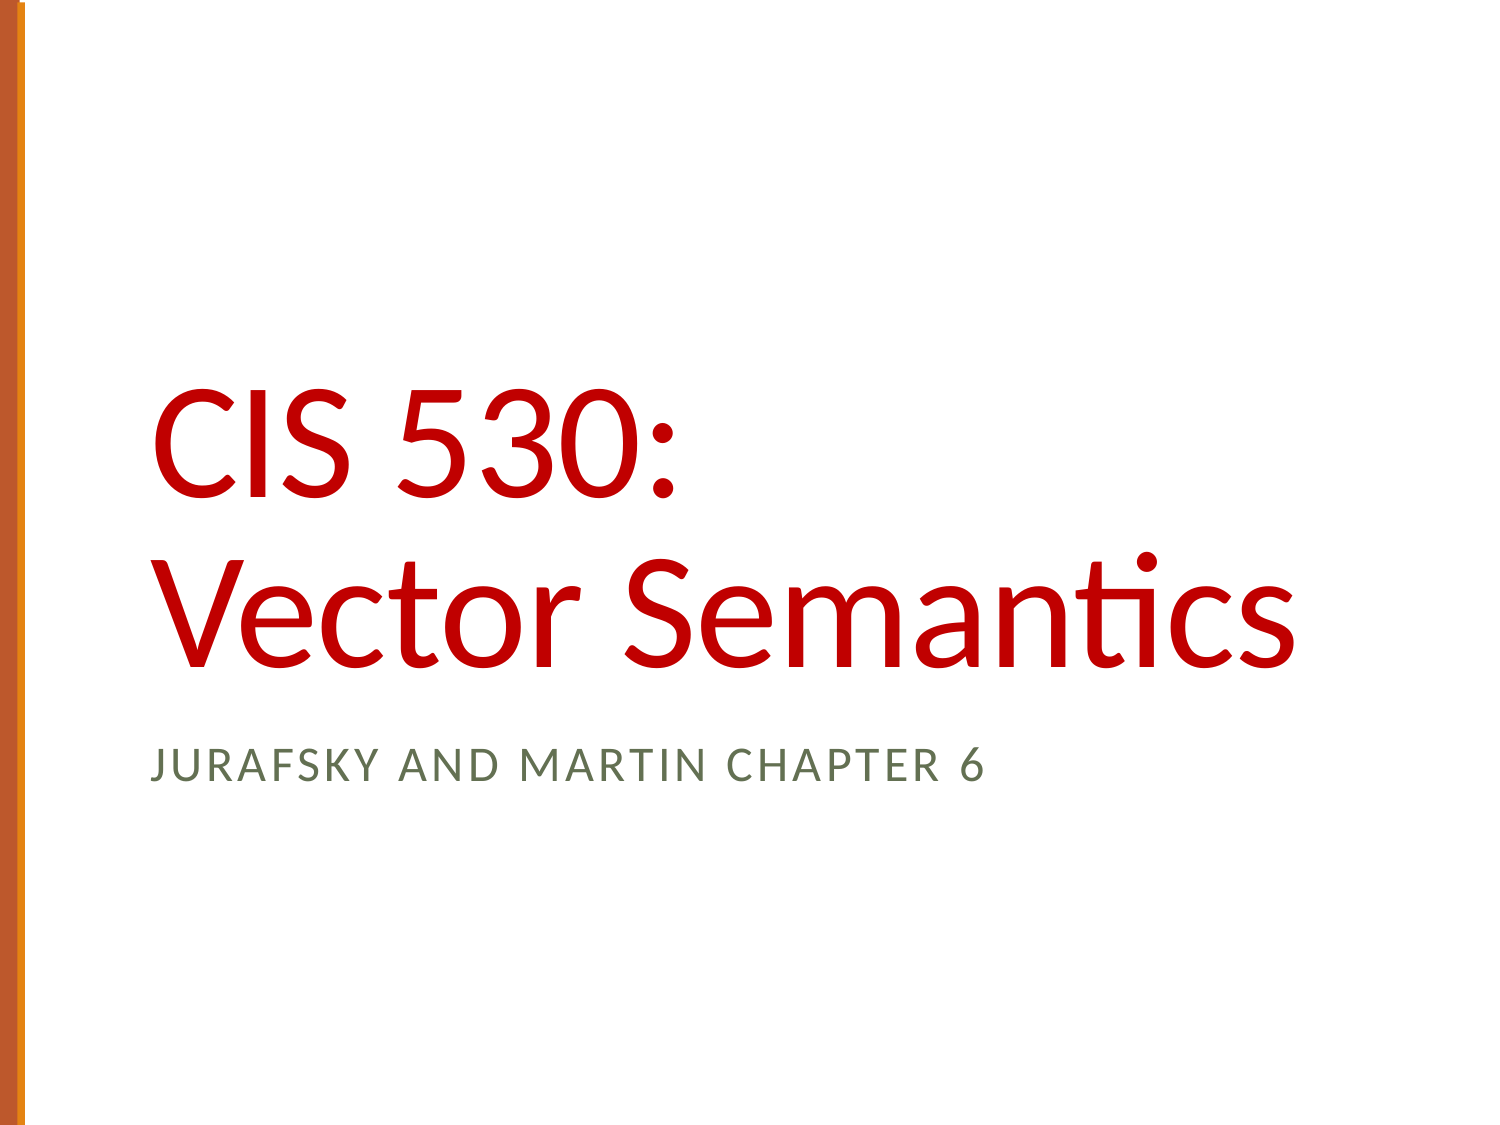

# CIS 530: Vector Semantics

Jurafsky and Martin Chapter 6